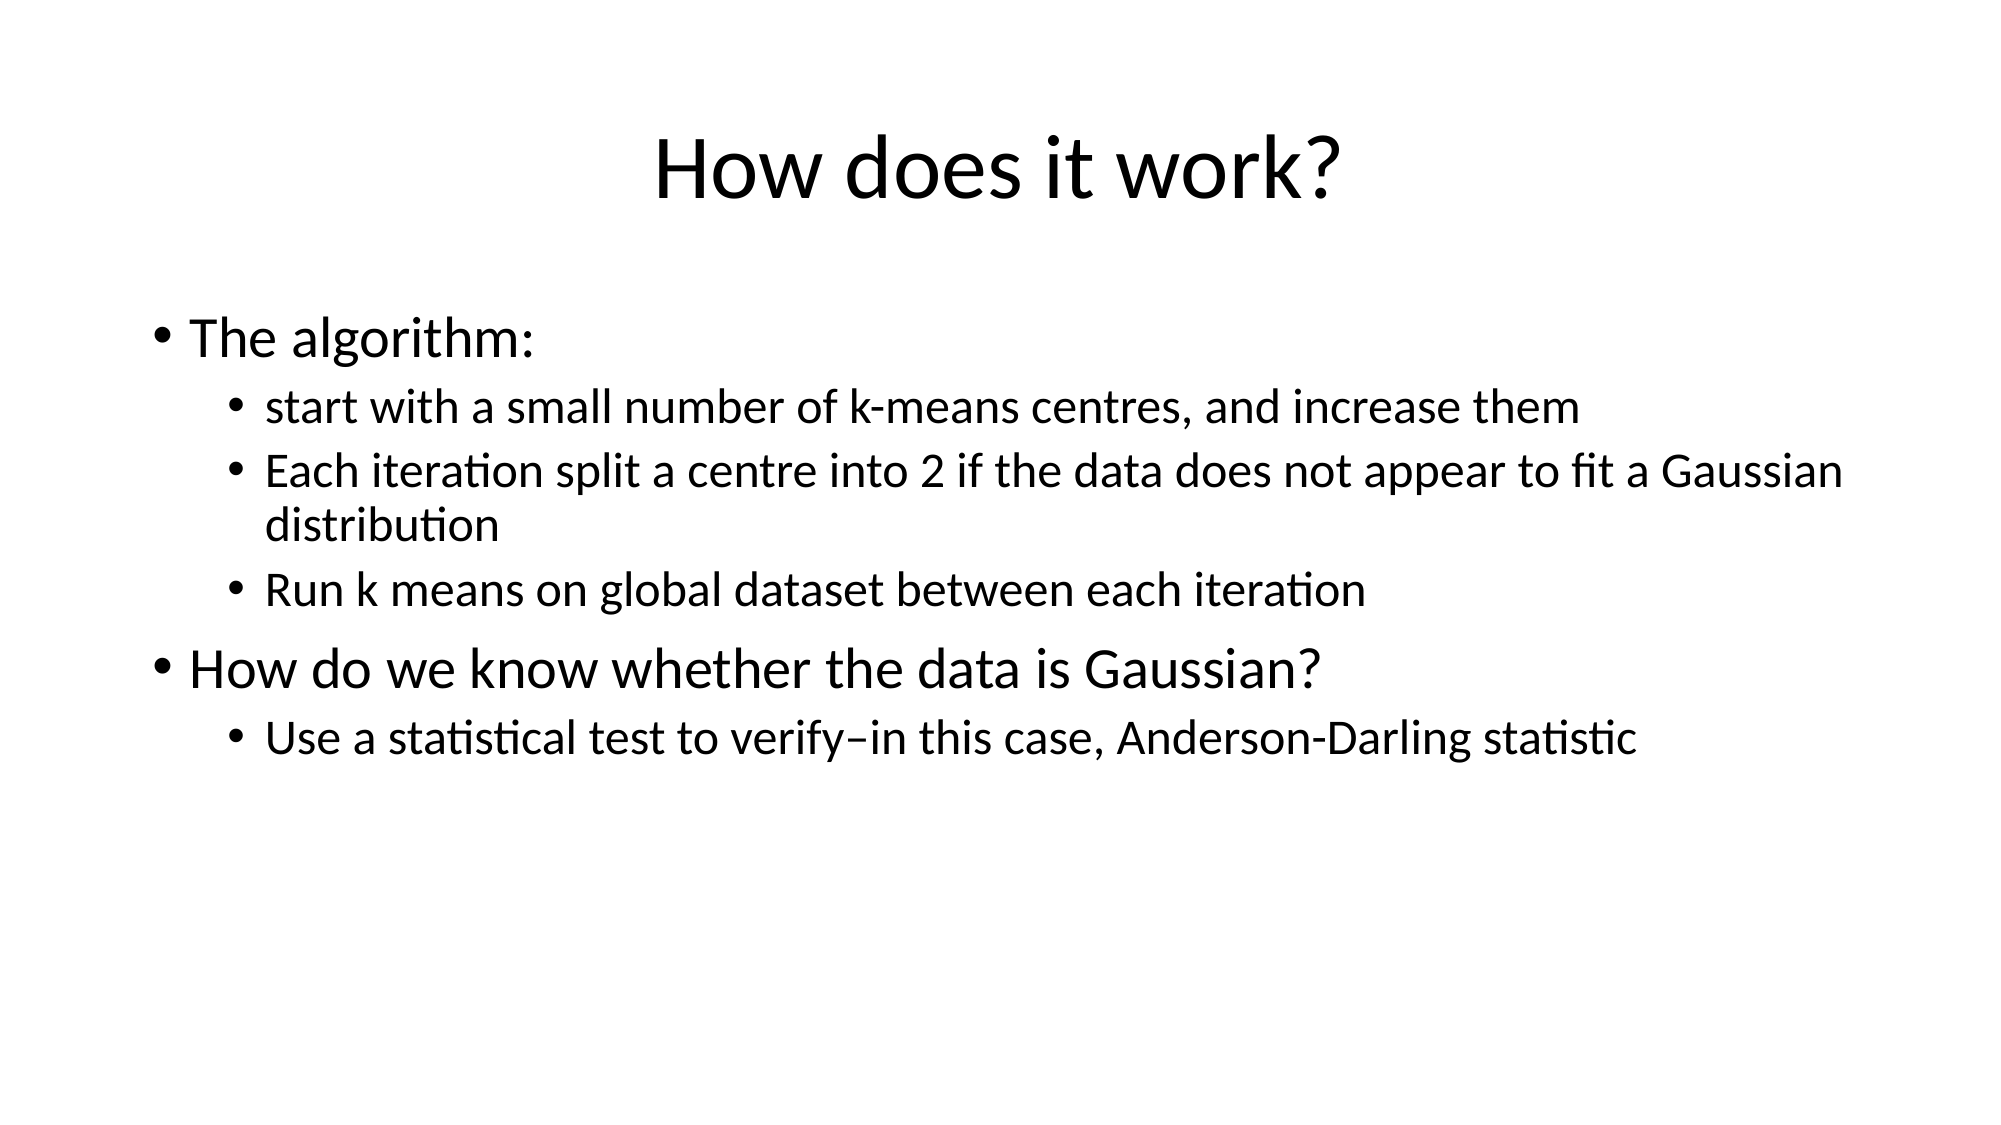

# How does it work?
The algorithm:
start with a small number of k-means centres, and increase them
Each iteration split a centre into 2 if the data does not appear to fit a Gaussian distribution
Run k means on global dataset between each iteration
How do we know whether the data is Gaussian?
Use a statistical test to verify–in this case, Anderson-Darling statistic